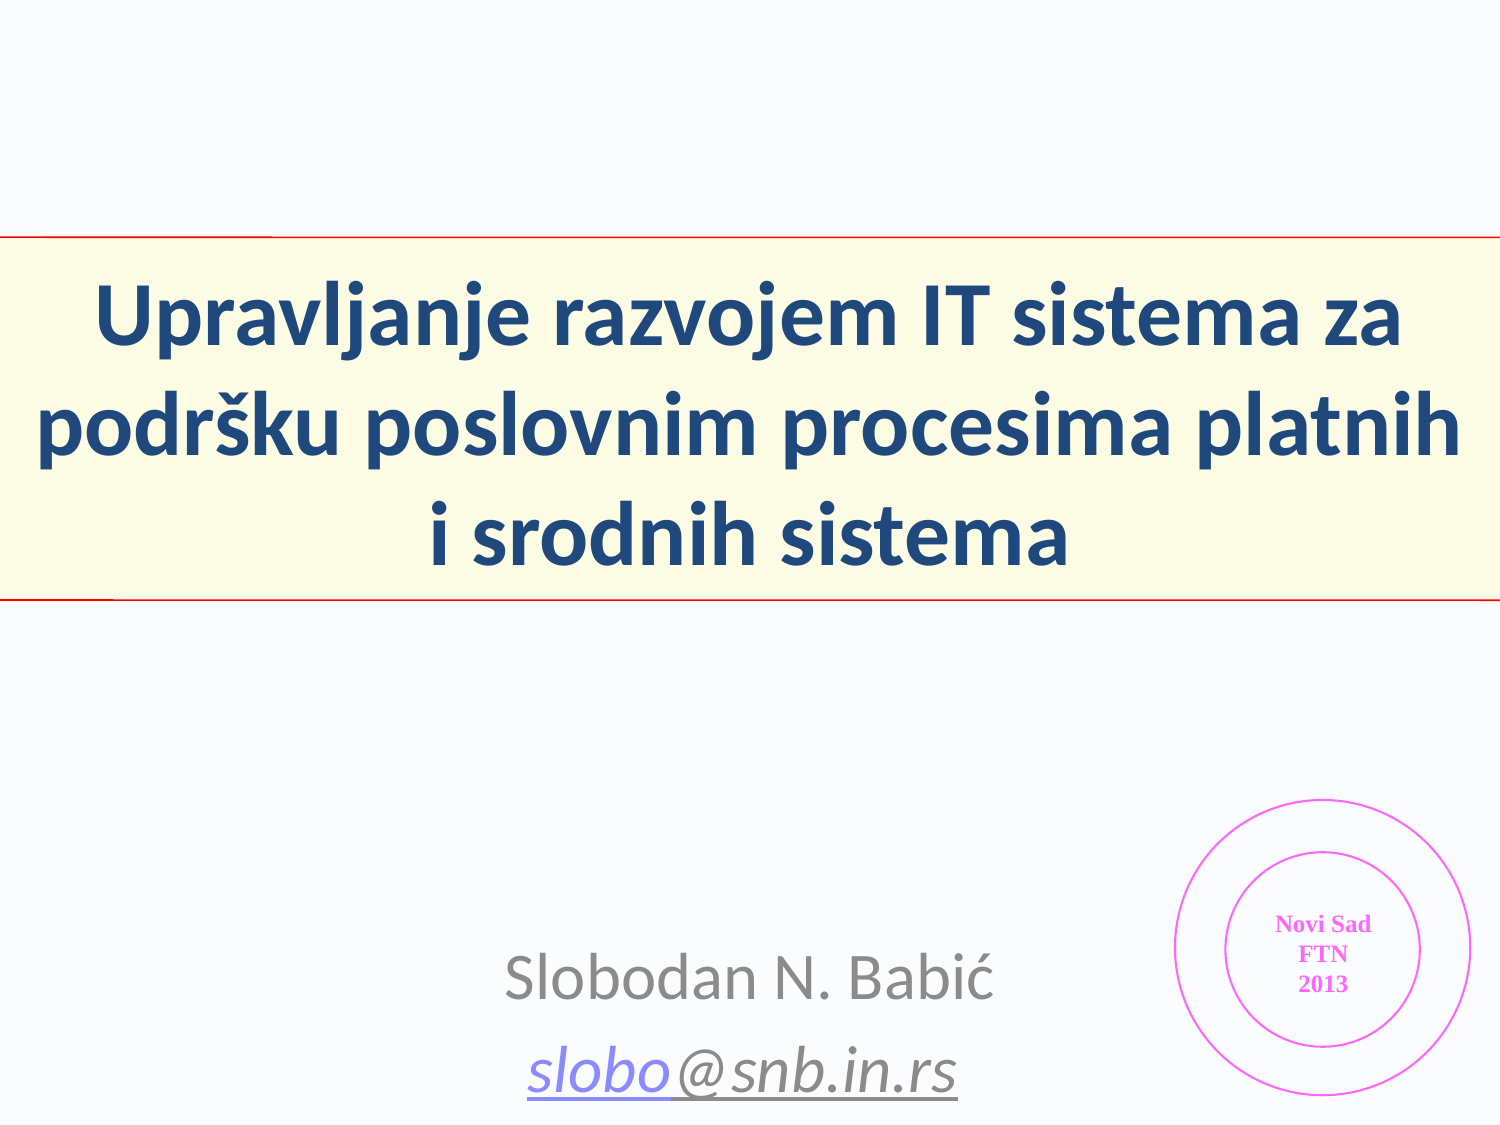

# Upravljanje razvojem IT sistema za podršku poslovnim procesima platnih i srodnih sistema

Upravljanje razvojem IT sistema za podršku poslovnim procesima  *

Novi Sad
FTN
2013
Slobodan N. Babić
slobo@snb.in.rs